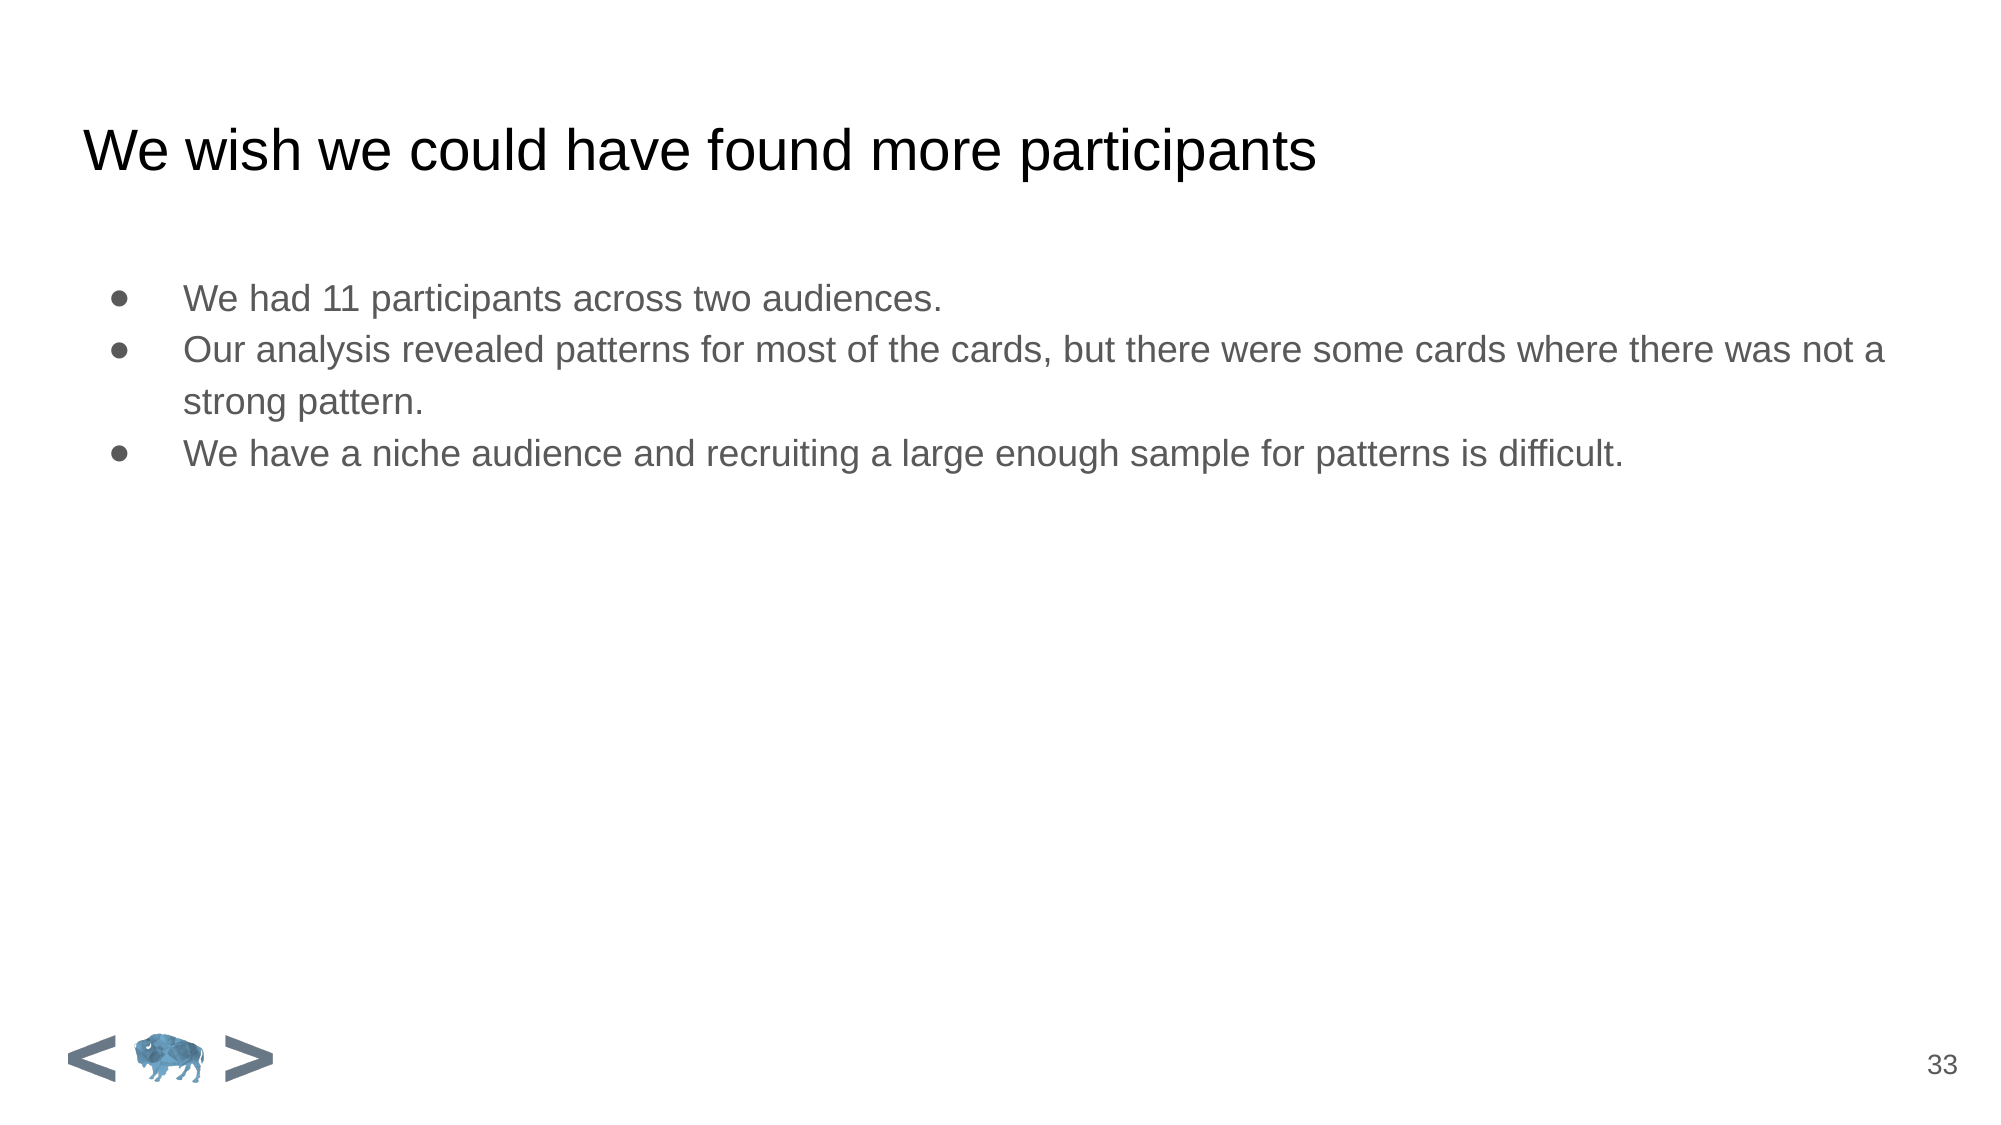

# We wish we could have found more participants
We had 11 participants across two audiences.
Our analysis revealed patterns for most of the cards, but there were some cards where there was not a strong pattern.
We have a niche audience and recruiting a large enough sample for patterns is difficult.
33